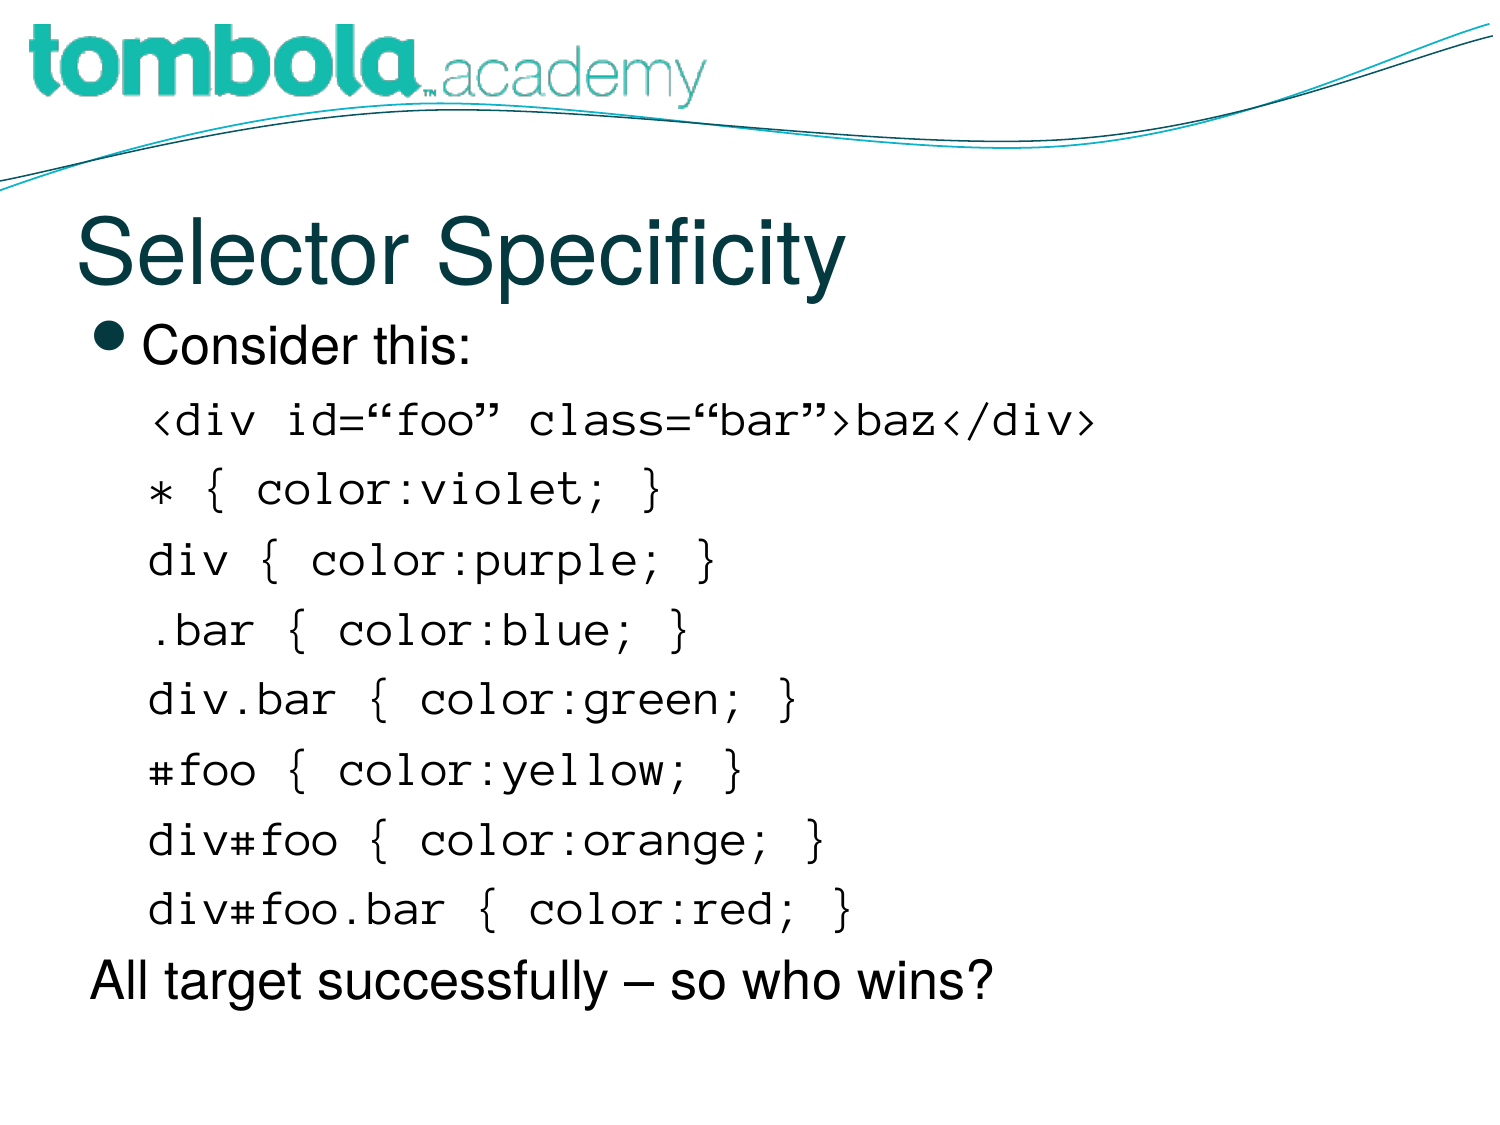

# Selector Specificity
Consider this:
<div id=“foo” class=“bar”>baz</div>
* { color:violet; }
div { color:purple; }
.bar { color:blue; }
div.bar { color:green; }
#foo { color:yellow; }
div#foo { color:orange; }
div#foo.bar { color:red; }
All target successfully – so who wins?